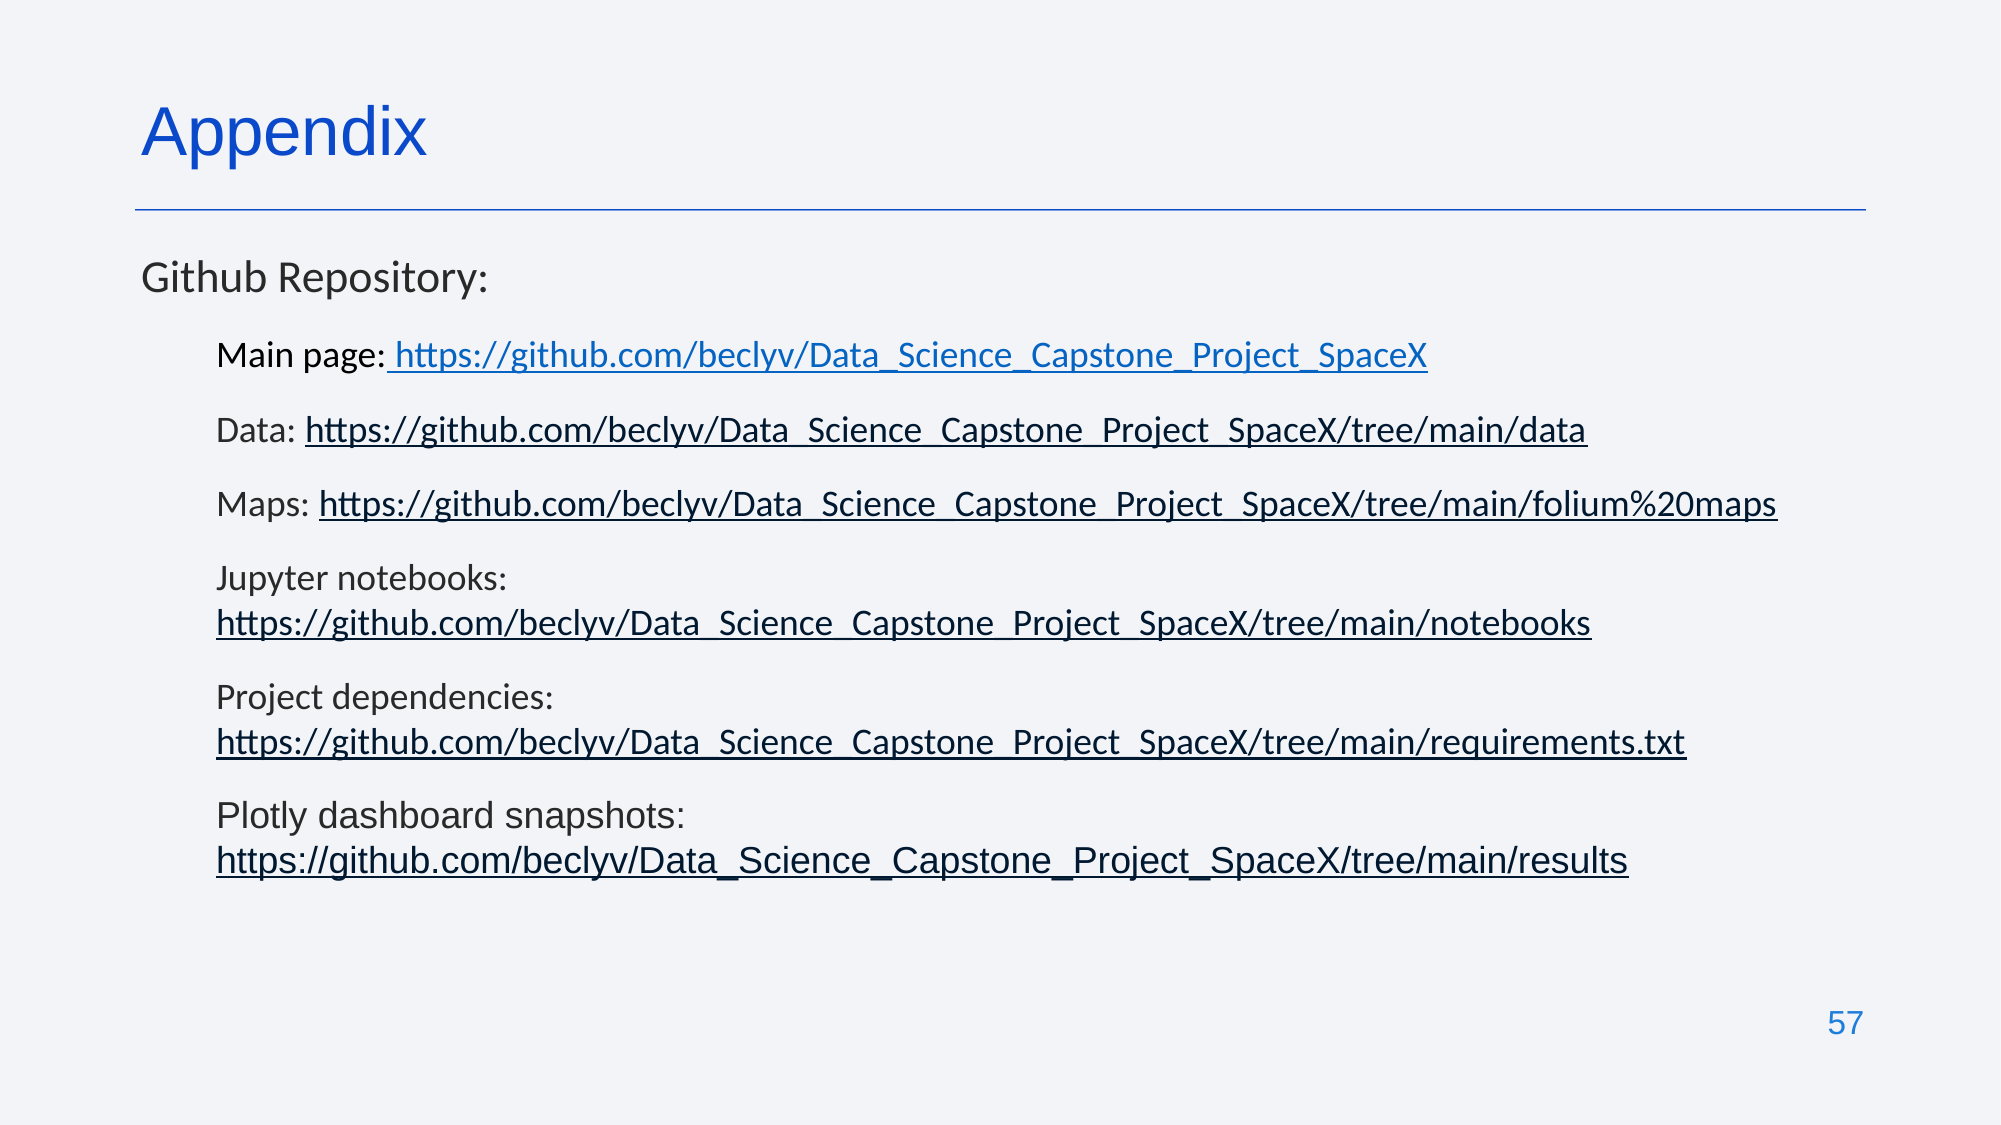

Appendix
Github Repository:
Main page: https://github.com/beclyv/Data_Science_Capstone_Project_SpaceX
Data: https://github.com/beclyv/Data_Science_Capstone_Project_SpaceX/tree/main/data
Maps: https://github.com/beclyv/Data_Science_Capstone_Project_SpaceX/tree/main/folium%20maps
Jupyter notebooks: https://github.com/beclyv/Data_Science_Capstone_Project_SpaceX/tree/main/notebooks
Project dependencies: https://github.com/beclyv/Data_Science_Capstone_Project_SpaceX/tree/main/requirements.txt
Plotly dashboard snapshots: https://github.com/beclyv/Data_Science_Capstone_Project_SpaceX/tree/main/results

57